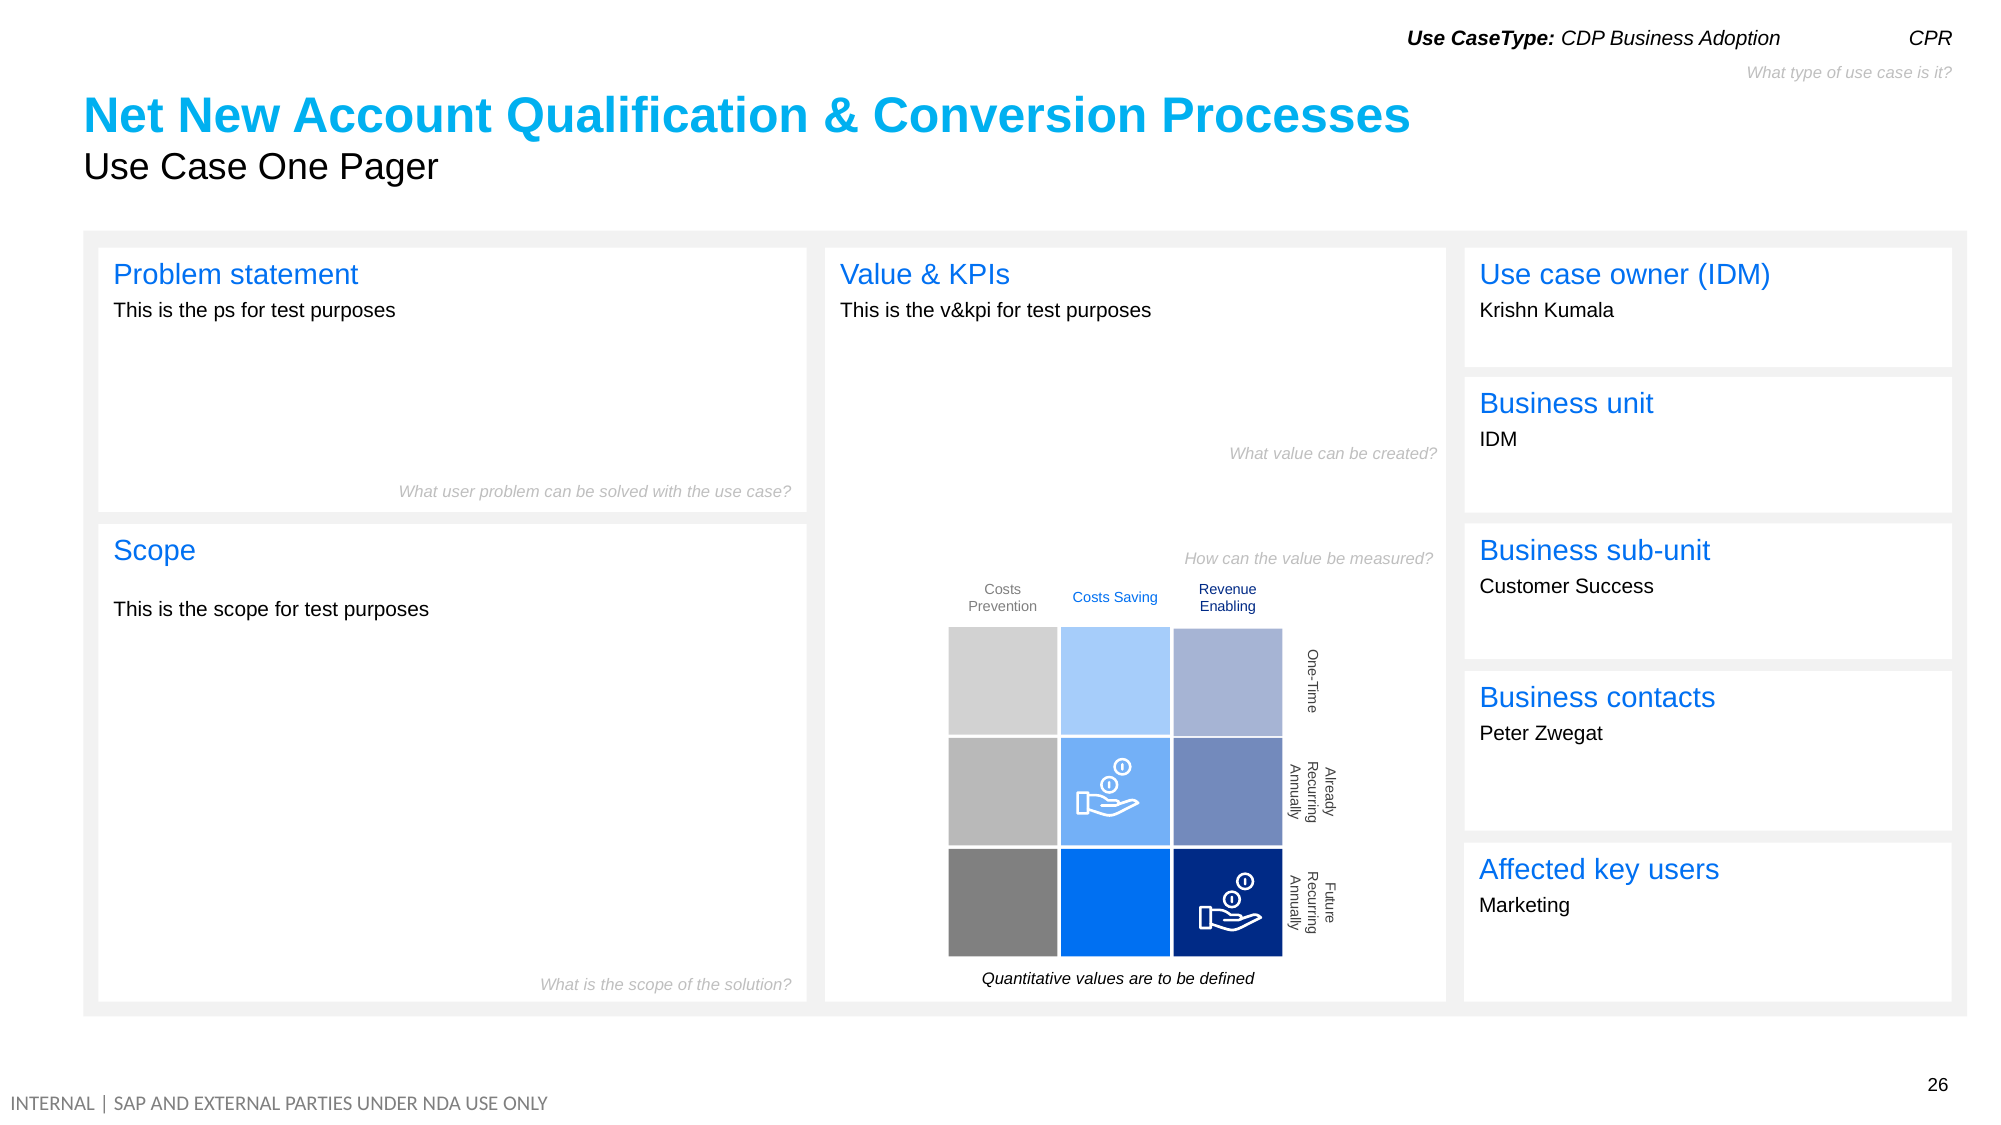

Use CaseType: CDP Business Adoption
CPR
What type of use case is it?
# Net New Account Qualification & Conversion Processes

Use Case One Pager

Problem statement
This is the ps for test purposes
Use case owner (IDM)
Krishn Kumala

Value & KPIs
This is the v&kpi for test purposes

Business unit
IDM
What value can be created?
What user problem can be solved with the use case?
Business sub-unit
Customer Success

Scope

This is the scope for test purposes

How can the value be measured?
Costs Saving
Revenue Enabling
Costs Prevention

Business contacts
Peter Zwegat
One-Time

Already Recurring Annually
Affected key users
Marketing

Future Recurring Annually
Quantitative values are to be defined
What is the scope of the solution?